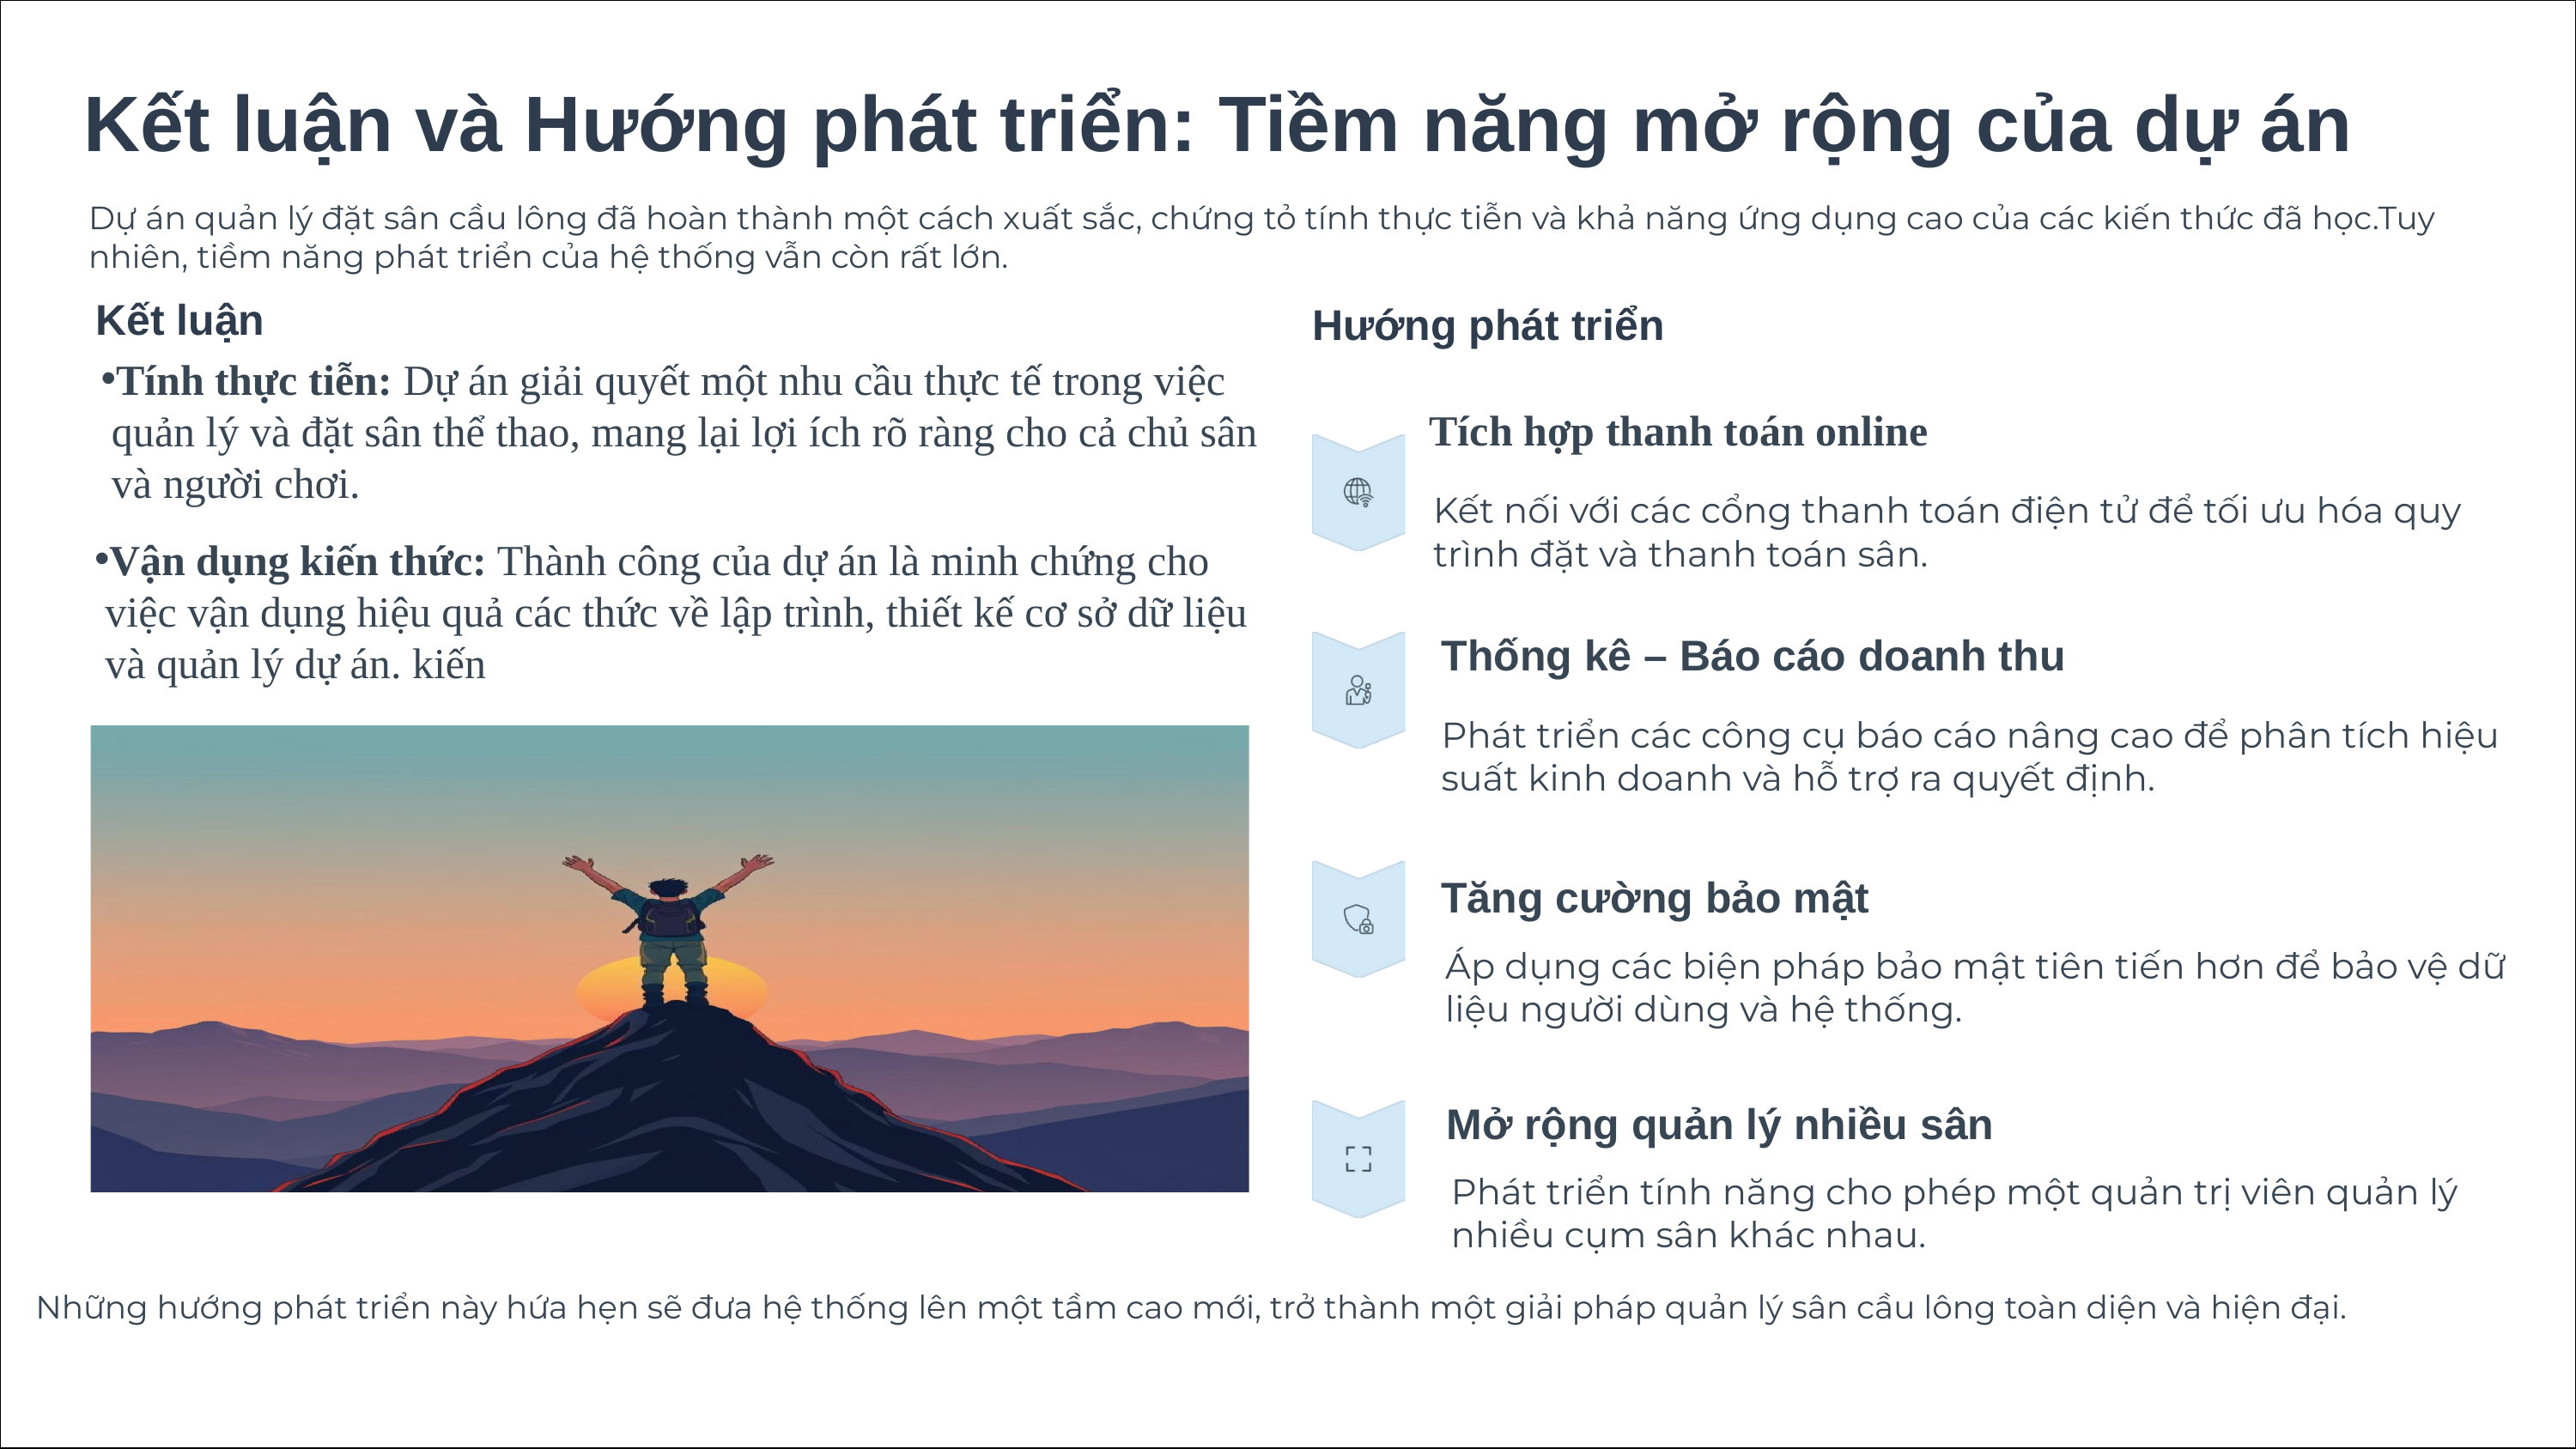

Kết luận và Hướng phát triển: Tiềm năng mở rộng của dự án
Dự án quản lý đặt sân cầu lông đã hoàn thành một cách xuất sắc, chứng tỏ tính thực tiễn và khả năng ứng dụng cao của các kiến thức đã học.Tuy nhiên, tiềm năng phát triển của hệ thống vẫn còn rất lớn.
Kết luận
Hướng phát triển
Tính thực tiễn: Dự án giải quyết một nhu cầu thực tế trong việc quản lý và đặt sân thể thao, mang lại lợi ích rõ ràng cho cả chủ sân và người chơi.
Tích hợp thanh toán online

Kết nối với các cổng thanh toán điện tử để tối ưu hóa quy trình đặt và thanh toán sân.
Vận dụng kiến thức: Thành công của dự án là minh chứng cho việc vận dụng hiệu quả các thức về lập trình, thiết kế cơ sở dữ liệu và quản lý dự án. kiến

Thống kê – Báo cáo doanh thu
Phát triển các công cụ báo cáo nâng cao để phân tích hiệu suất kinh doanh và hỗ trợ ra quyết định.

Tăng cường bảo mật
Áp dụng các biện pháp bảo mật tiên tiến hơn để bảo vệ dữ liệu người dùng và hệ thống.

Mở rộng quản lý nhiều sân
Phát triển tính năng cho phép một quản trị viên quản lý nhiều cụm sân khác nhau.
Những hướng phát triển này hứa hẹn sẽ đưa hệ thống lên một tầm cao mới, trở thành một giải pháp quản lý sân cầu lông toàn diện và hiện đại.